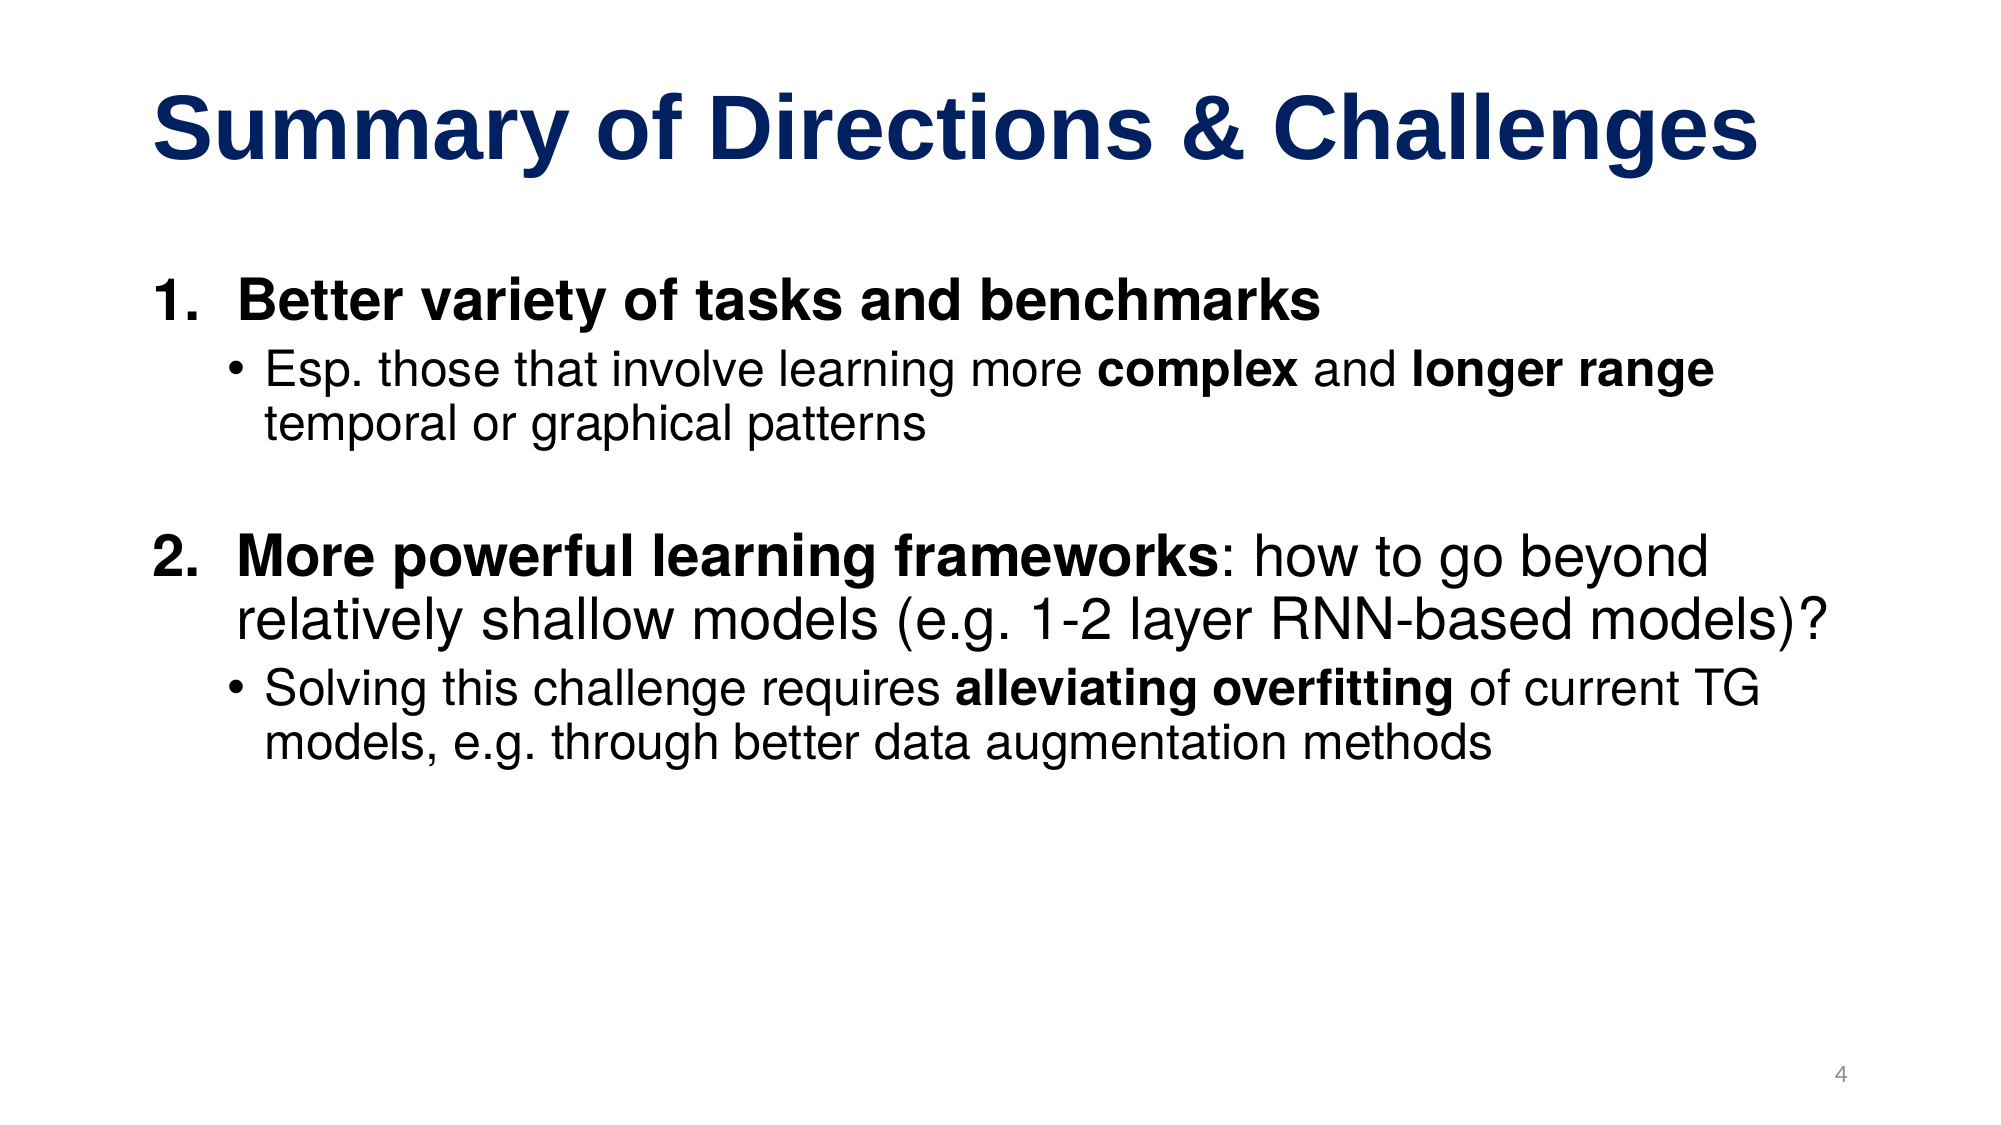

# Summary of Directions & Challenges
Better variety of tasks and benchmarks
Esp. those that involve learning more complex and longer range temporal or graphical patterns
More powerful learning frameworks: how to go beyond relatively shallow models (e.g. 1-2 layer RNN-based models)?
Solving this challenge requires alleviating overfitting of current TG models, e.g. through better data augmentation methods

4